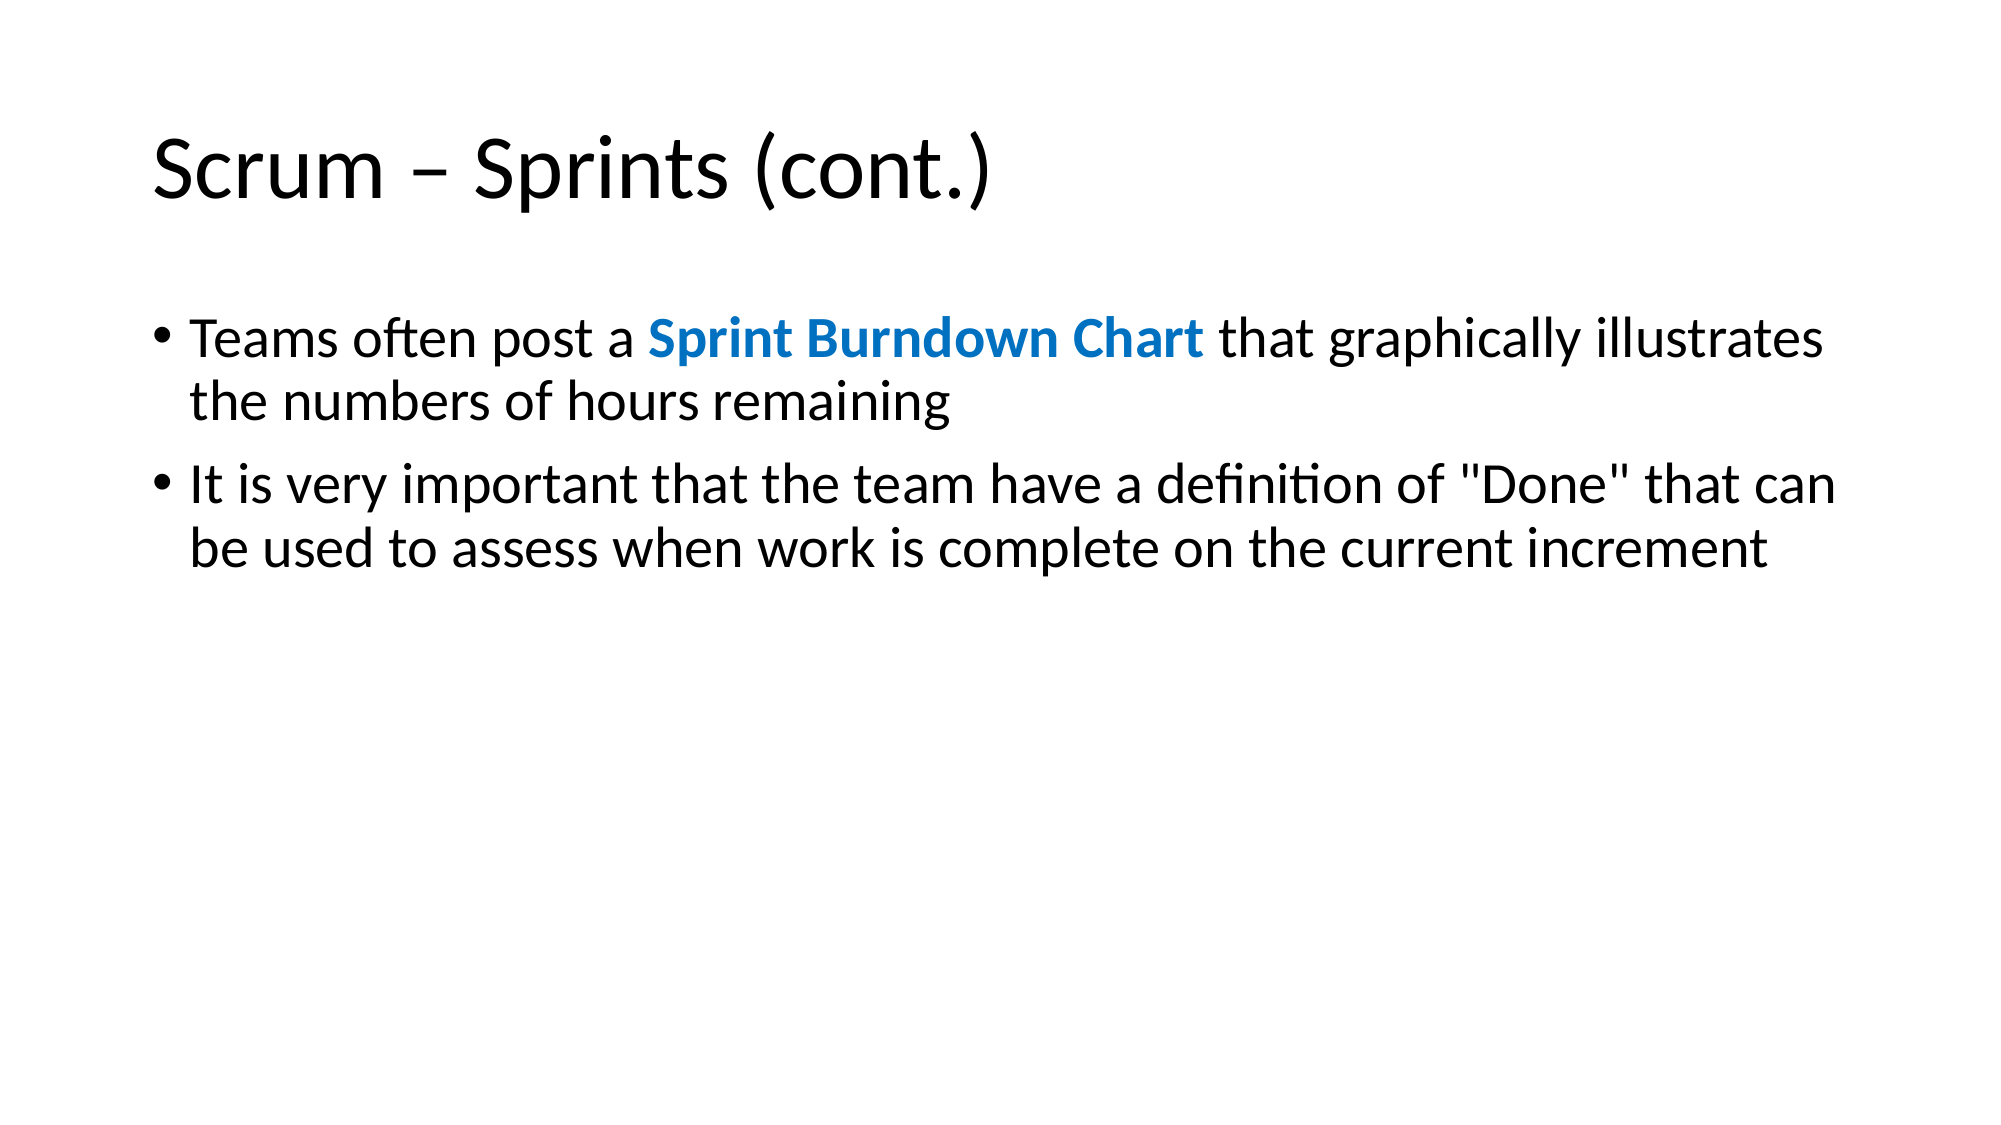

# Scrum – Sprints (cont.)
Teams often post a Sprint Burndown Chart that graphically illustrates the numbers of hours remaining
It is very important that the team have a definition of "Done" that can be used to assess when work is complete on the current increment